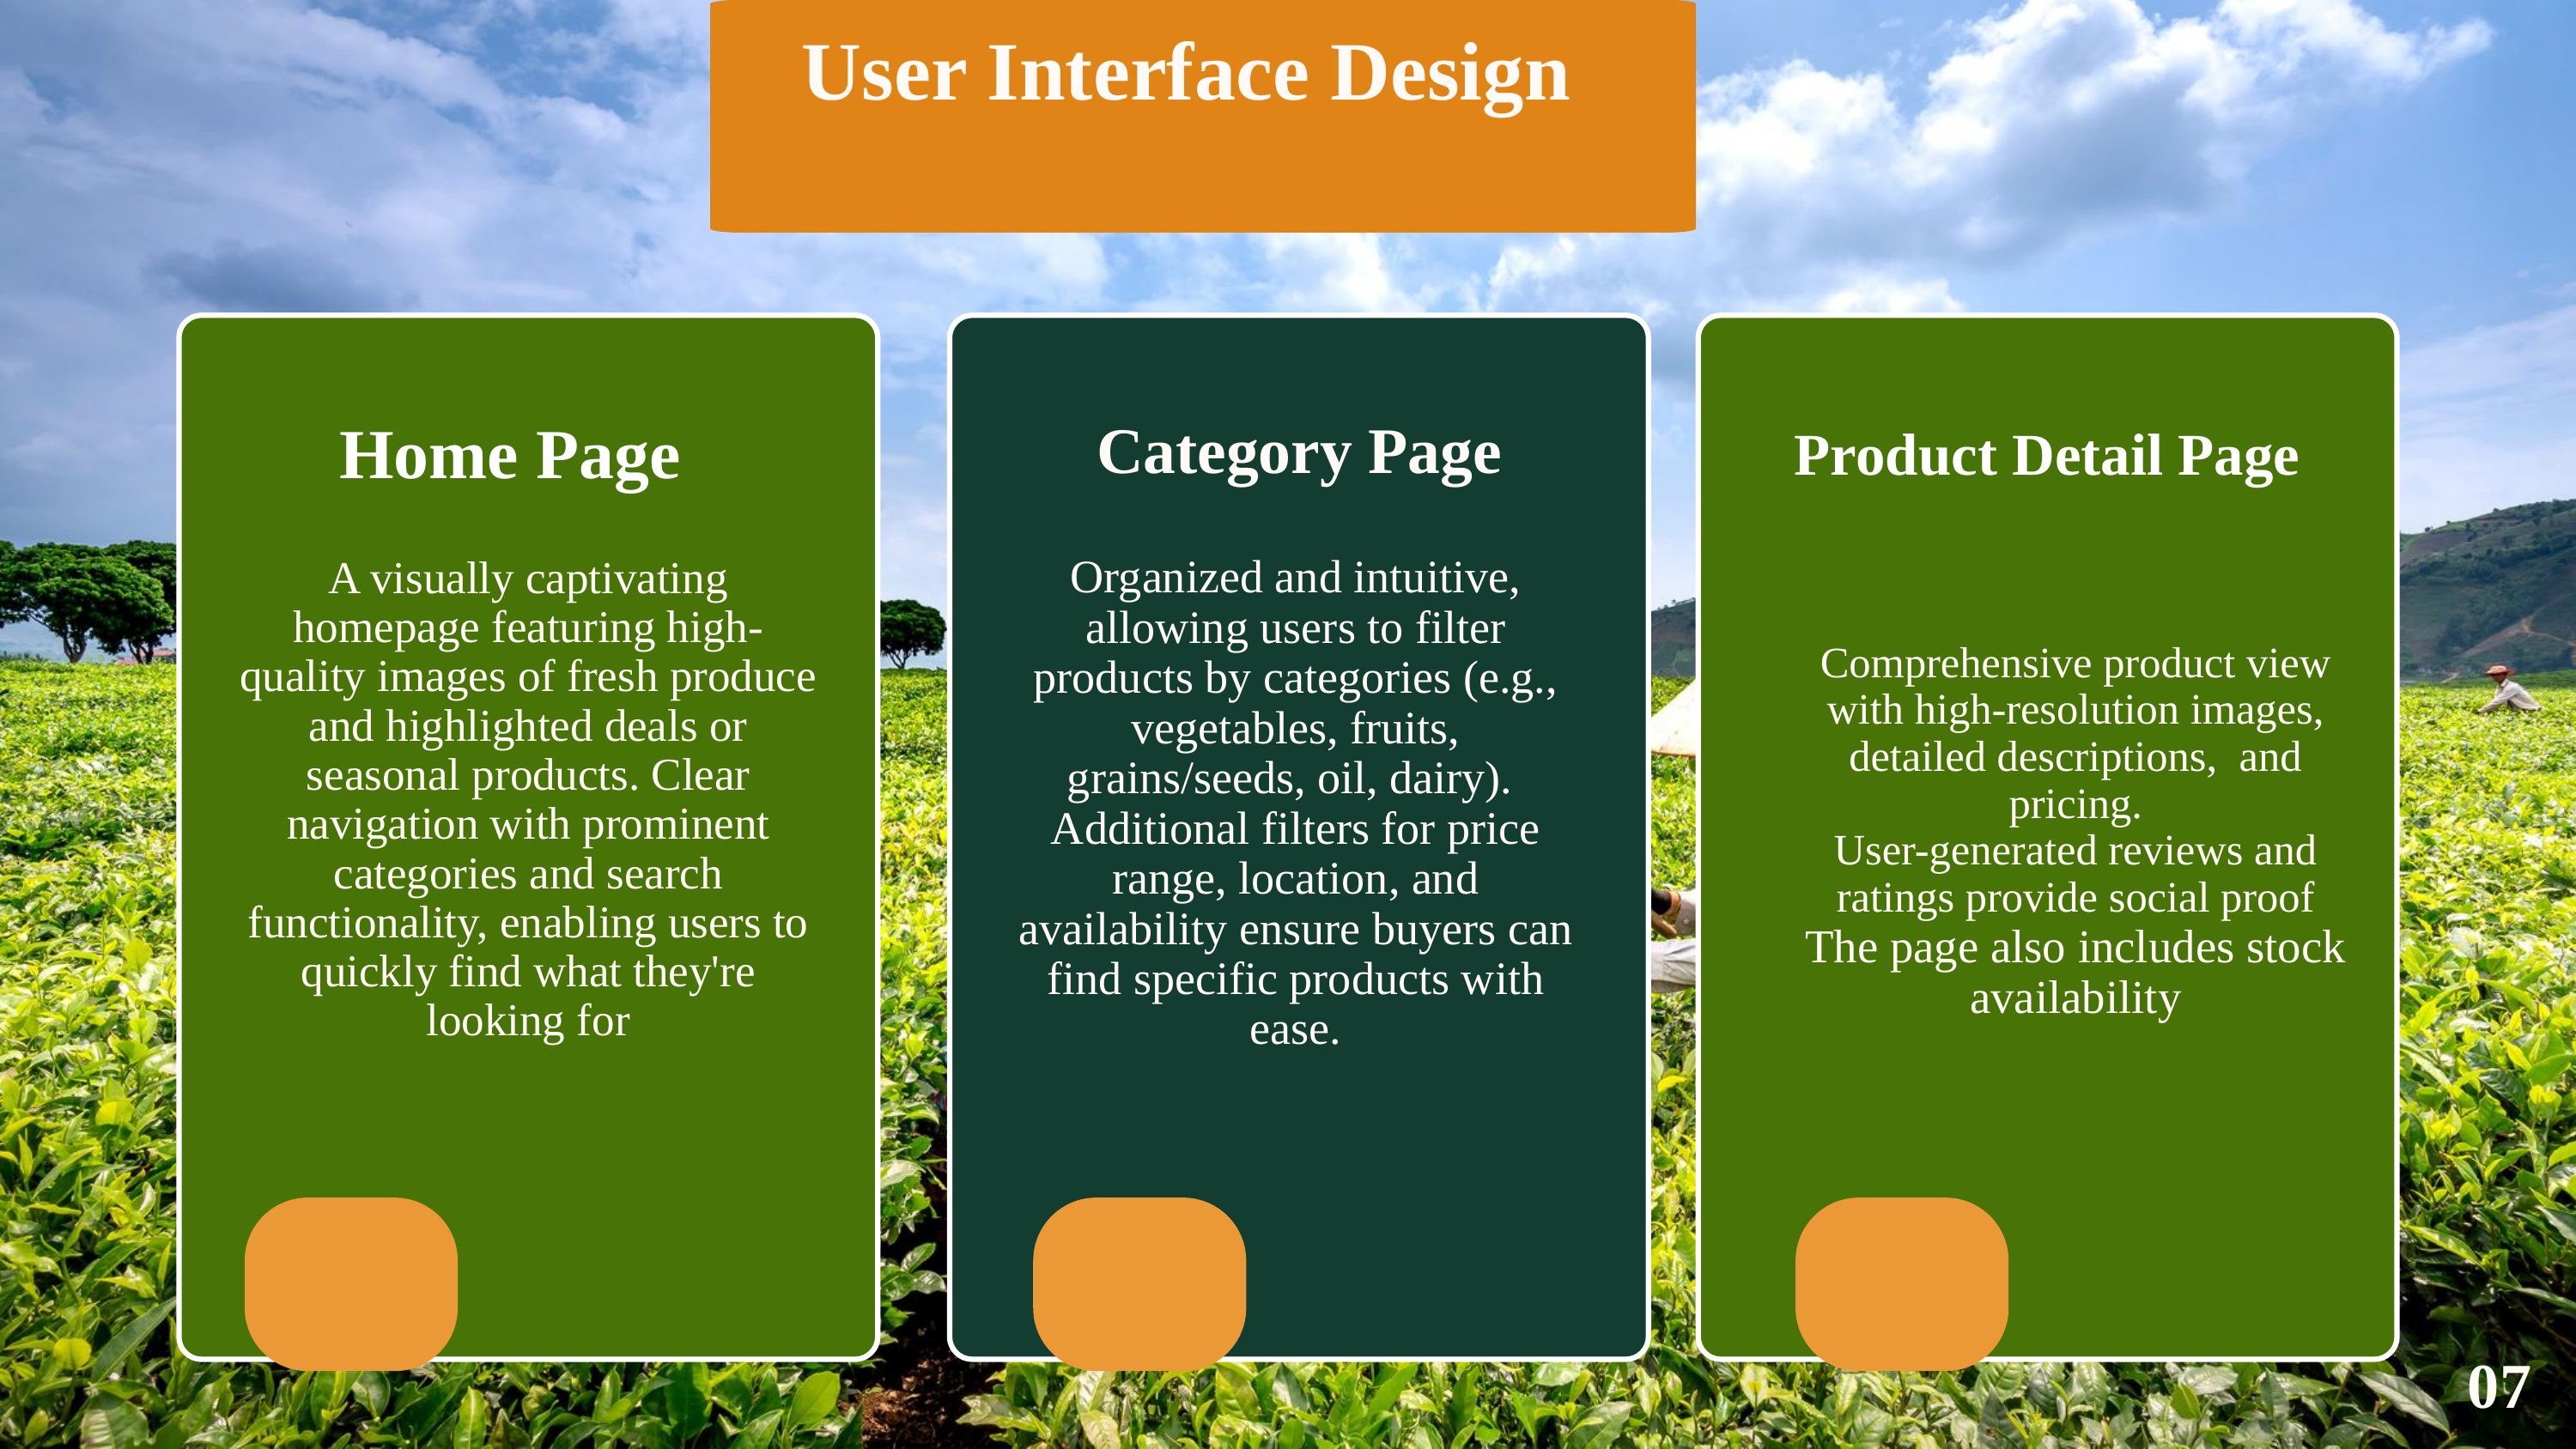

User Interface Design

Product Detail Page
Category Page
Home Page
Organized and intuitive, allowing users to filter products by categories (e.g., vegetables, fruits, grains/seeds, oil, dairy).
Additional filters for price range, location, and availability ensure buyers can find specific products with ease.
A visually captivating homepage featuring high-quality images of fresh produce and highlighted deals or seasonal products. Clear navigation with prominent categories and search functionality, enabling users to quickly find what they're looking for
Comprehensive product view with high-resolution images, detailed descriptions,  and pricing.
User-generated reviews and ratings provide social proof
The page also includes stock availability

07